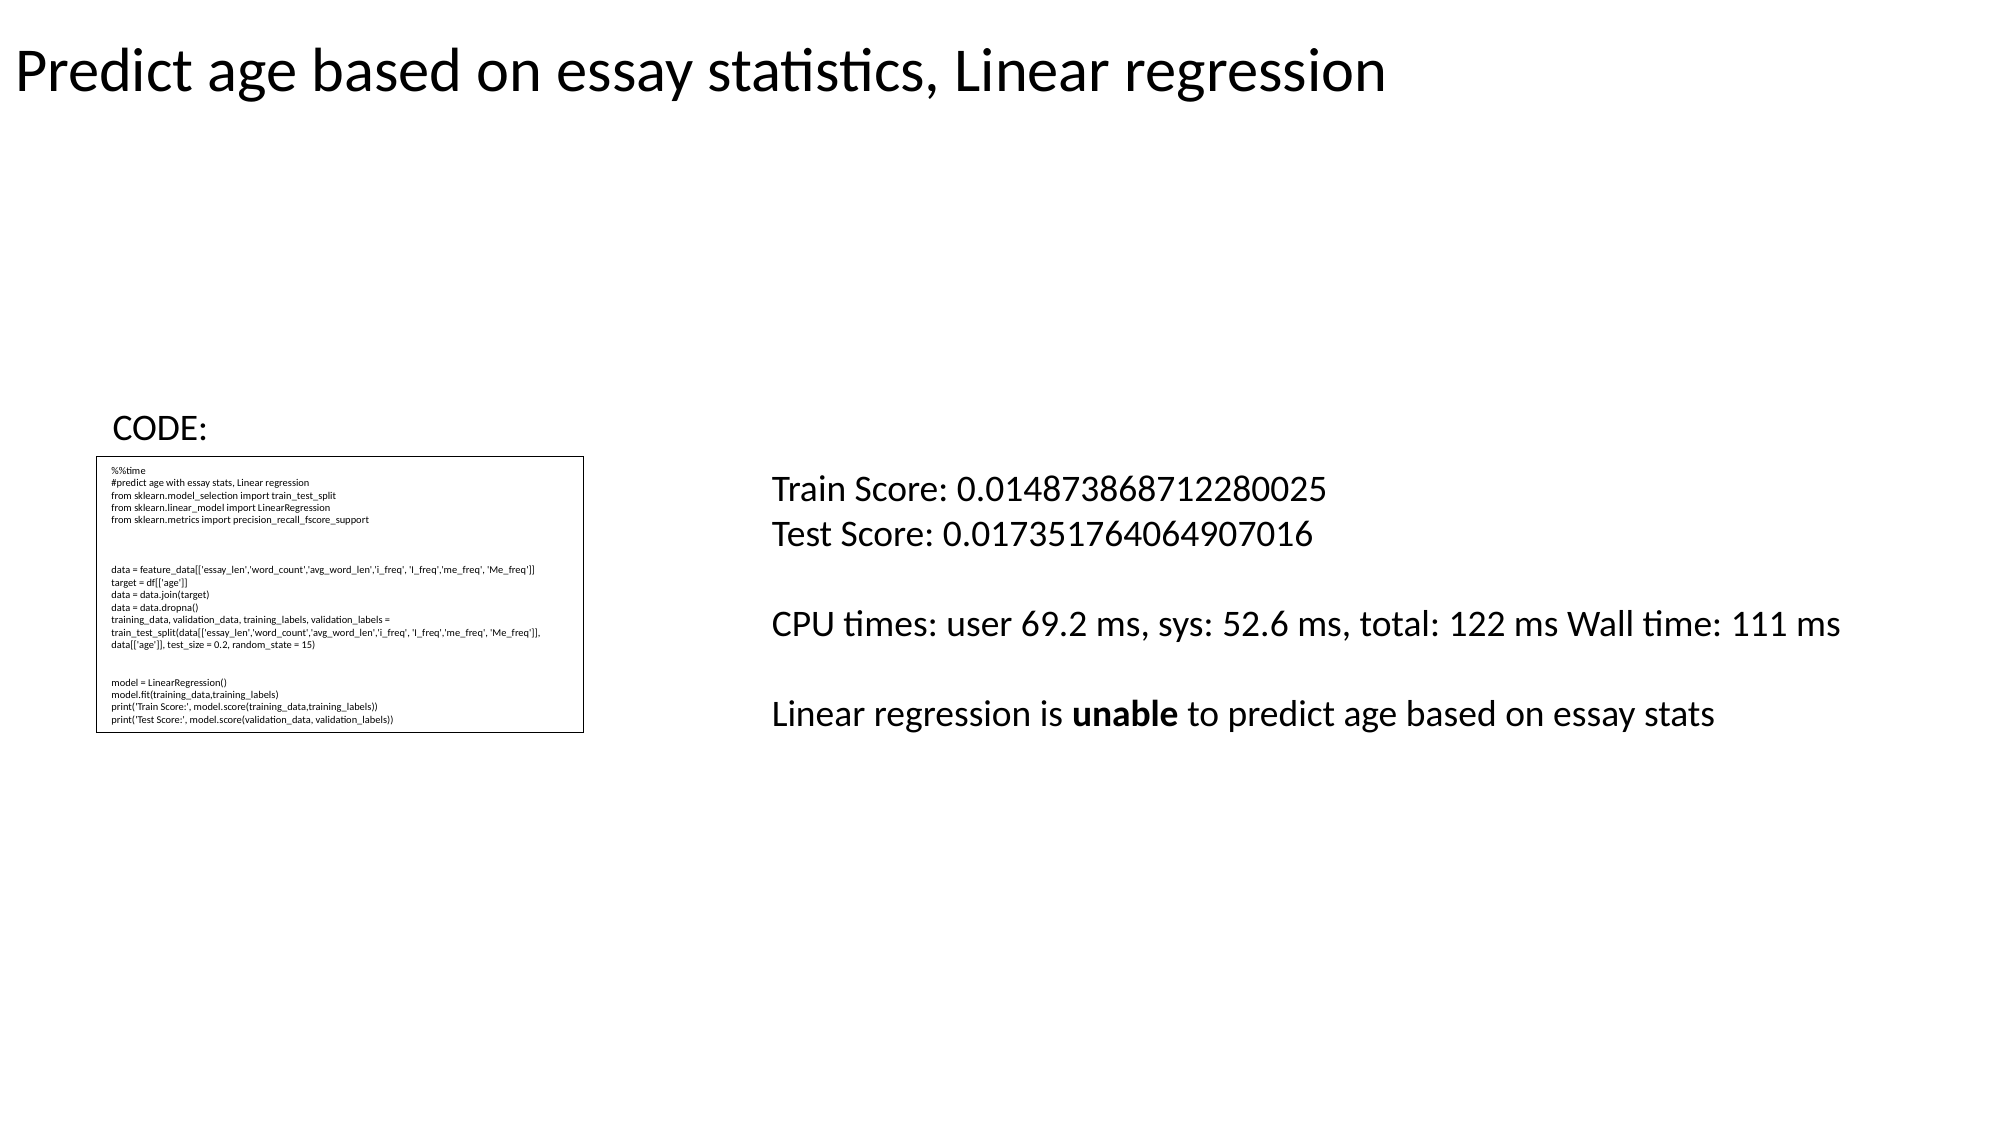

# Predict age based on essay statistics, Linear regression
CODE:
%%time
#predict age with essay stats, Linear regression
from sklearn.model_selection import train_test_split
from sklearn.linear_model import LinearRegression
from sklearn.metrics import precision_recall_fscore_support

data = feature_data[['essay_len','word_count','avg_word_len','i_freq', 'I_freq','me_freq', 'Me_freq']]
target = df[['age']]
data = data.join(target)
data = data.dropna()
training_data, validation_data, training_labels, validation_labels = train_test_split(data[['essay_len','word_count','avg_word_len','i_freq', 'I_freq','me_freq', 'Me_freq']], data[['age']], test_size = 0.2, random_state = 15)

model = LinearRegression()
model.fit(training_data,training_labels)
print('Train Score:', model.score(training_data,training_labels))
print('Test Score:', model.score(validation_data, validation_labels))
Train Score: 0.014873868712280025
Test Score: 0.017351764064907016

CPU times: user 69.2 ms, sys: 52.6 ms, total: 122 ms Wall time: 111 ms

Linear regression is unable to predict age based on essay stats